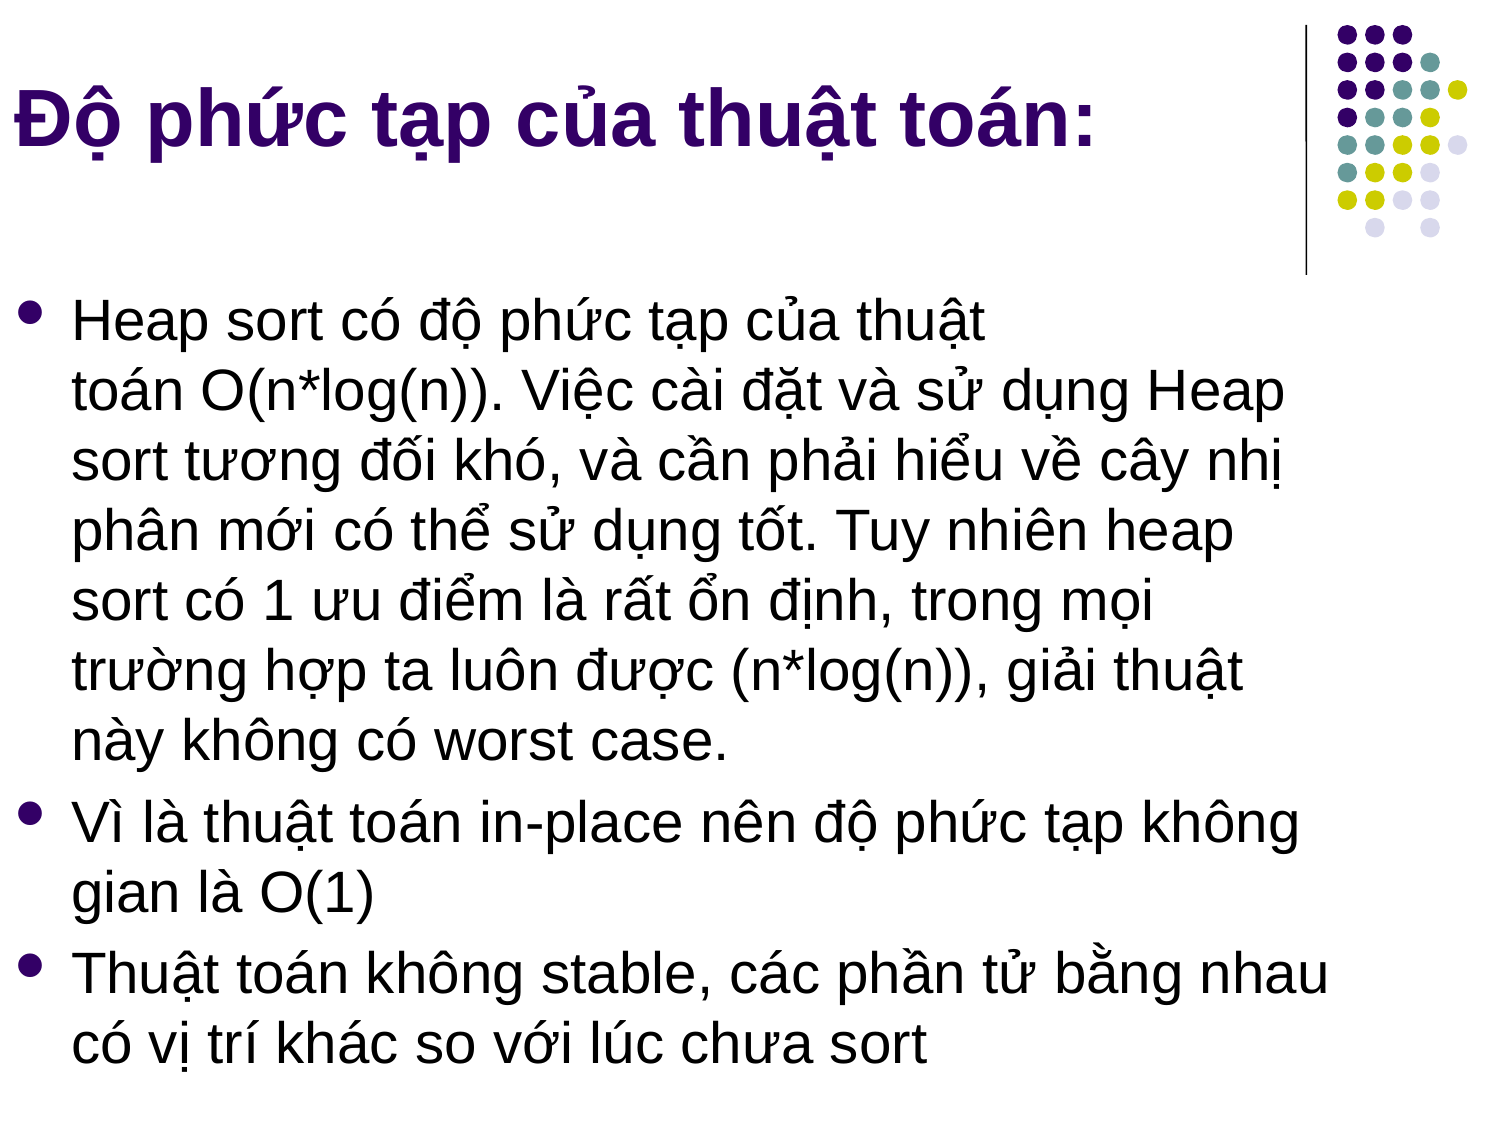

Độ phức tạp của thuật toán:
Heap sort có độ phức tạp của thuật toán O(n*log(n)). Việc cài đặt và sử dụng Heap sort tương đối khó, và cần phải hiểu về cây nhị phân mới có thể sử dụng tốt. Tuy nhiên heap sort có 1 ưu điểm là rất ổn định, trong mọi trường hợp ta luôn được (n*log(n)), giải thuật này không có worst case.
Vì là thuật toán in-place nên độ phức tạp không gian là O(1)
Thuật toán không stable, các phần tử bằng nhau có vị trí khác so với lúc chưa sort